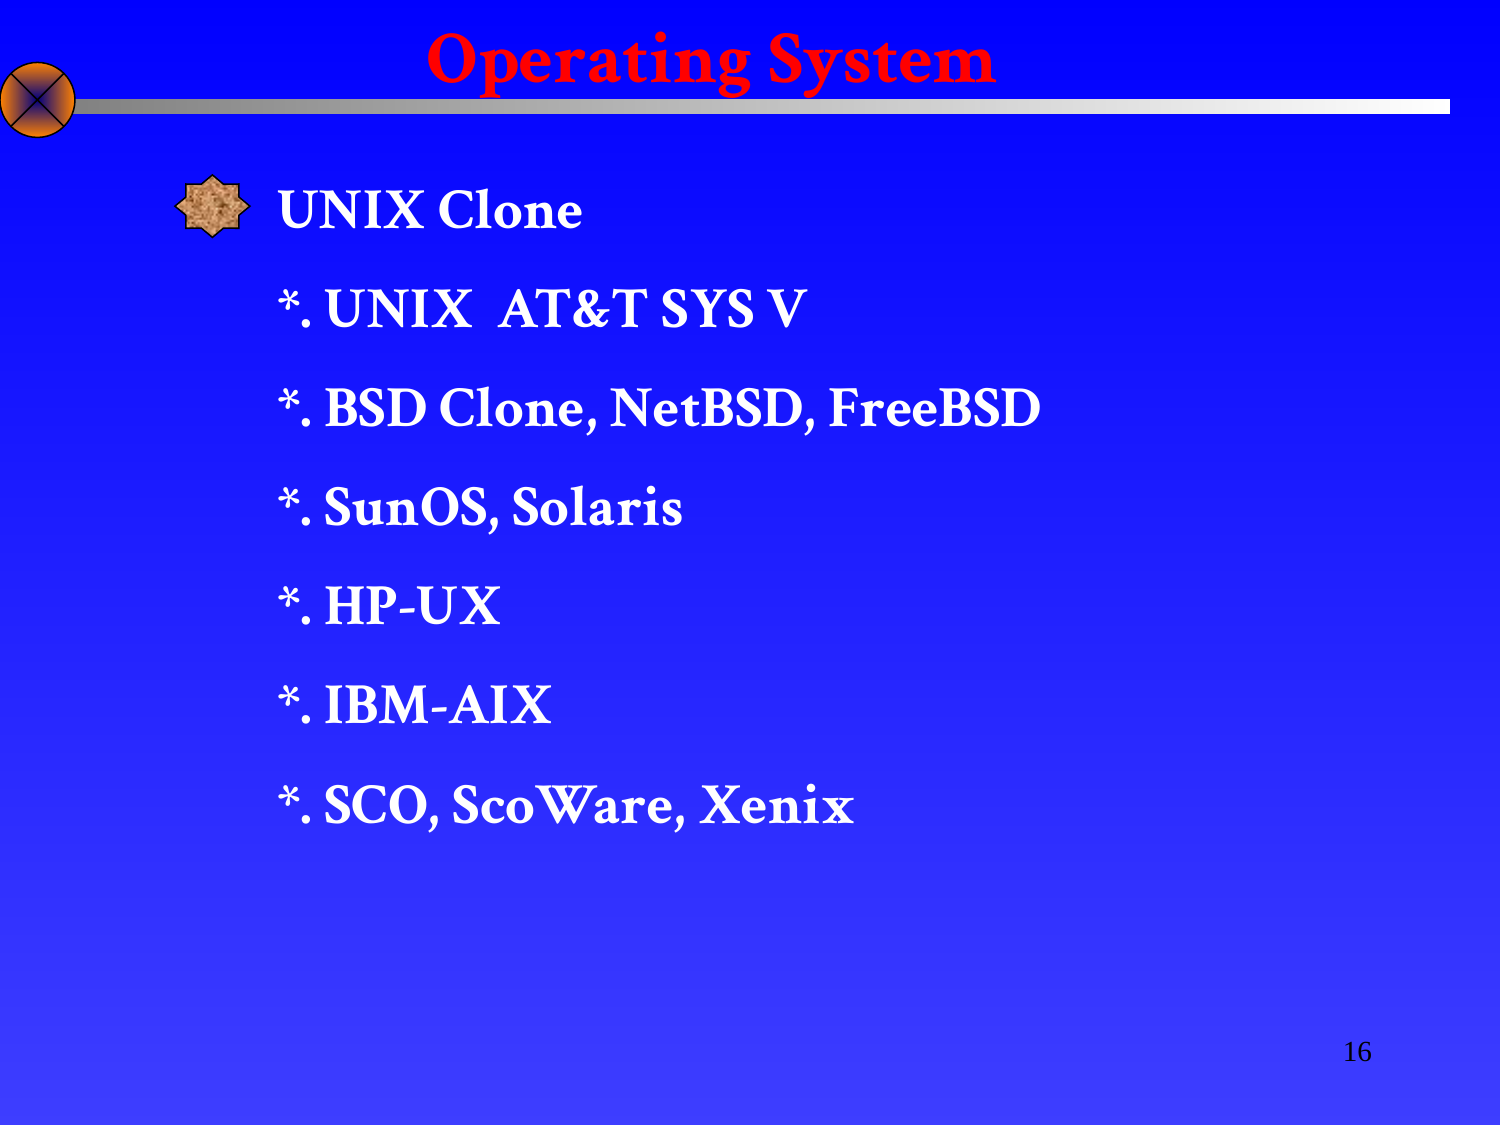

Operating System

UNIX Clone
*. UNIX  AT&T SYS V
*. BSD Clone, NetBSD, FreeBSD
*. SunOS, Solaris
*. HP-UX
*. IBM-AIX
*. SCO, ScoWare, Xenix

16